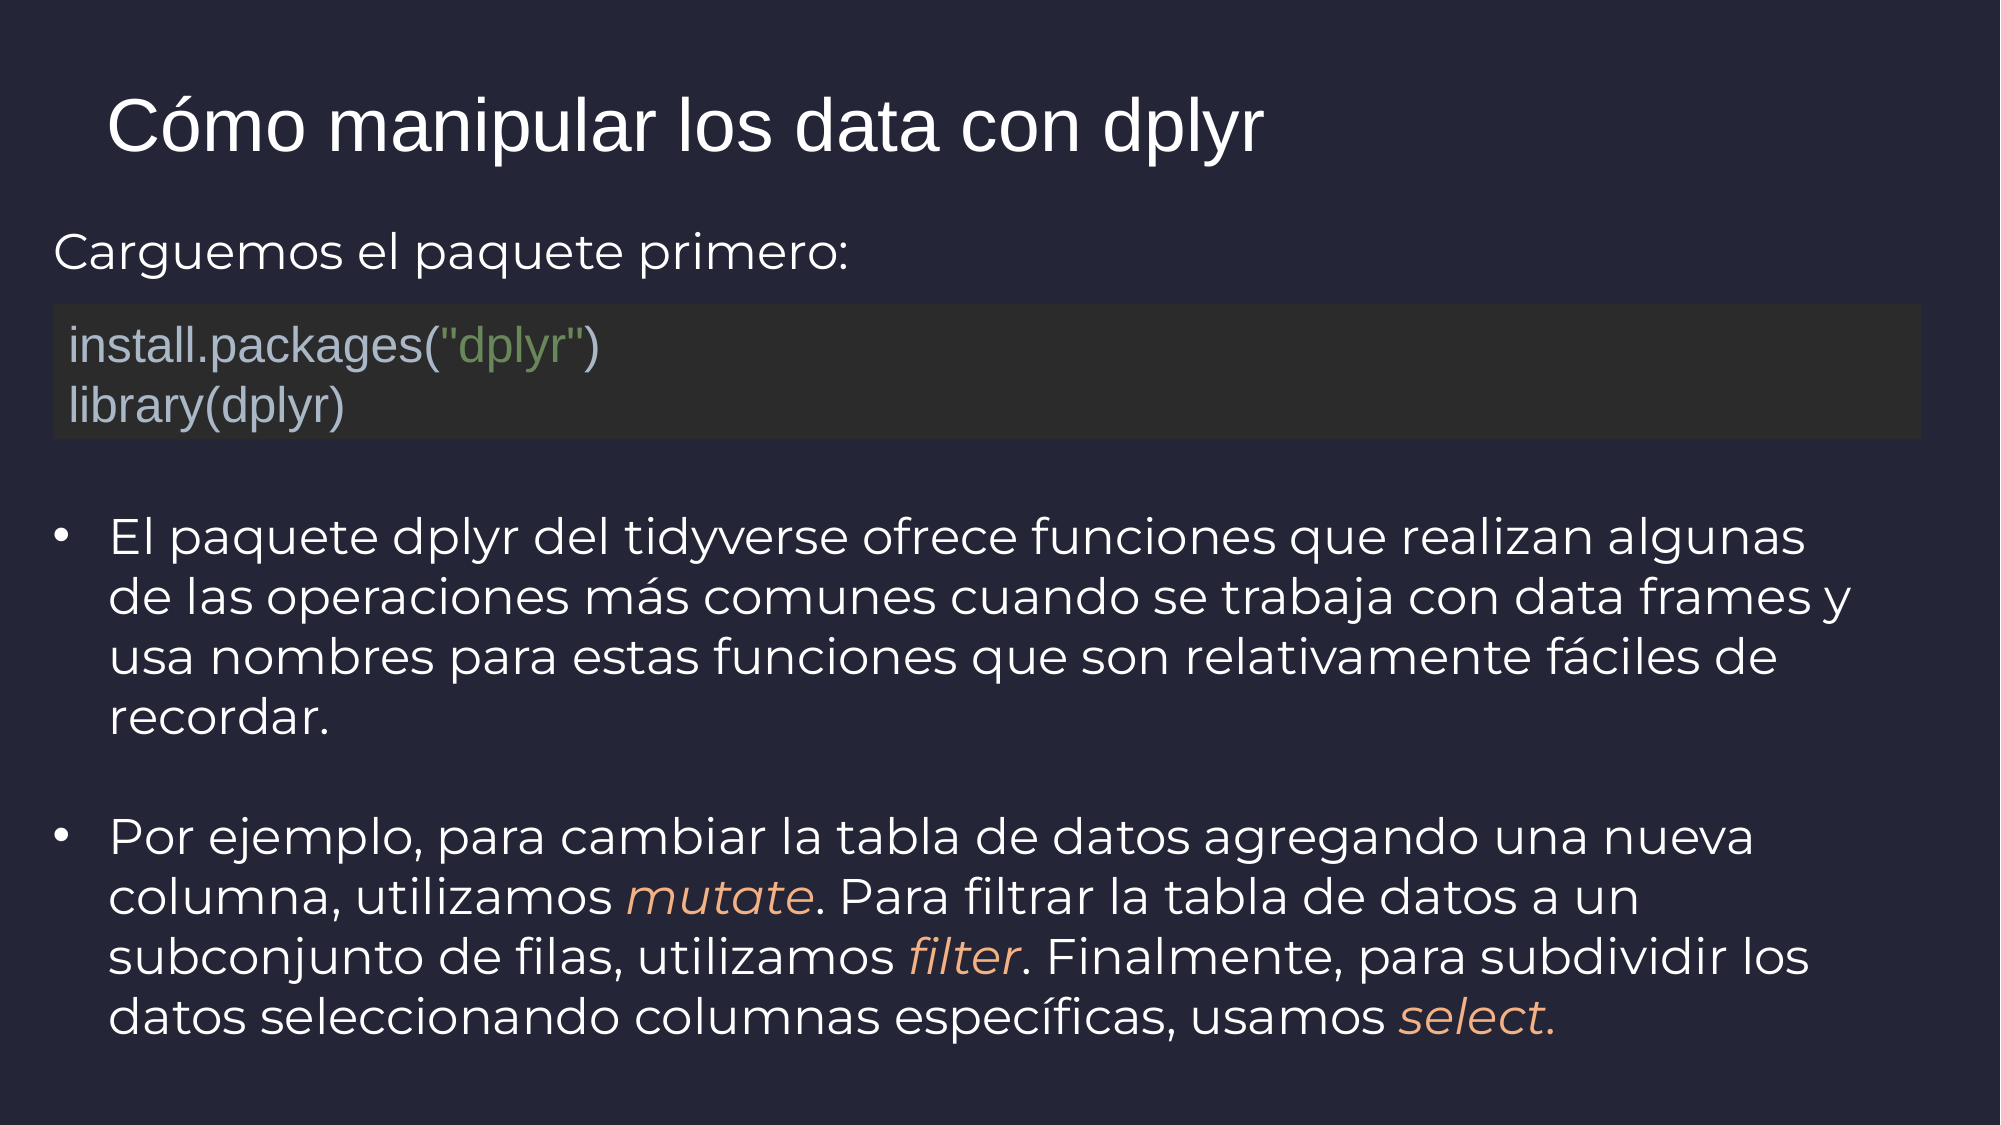

# Cómo manipular los data con dplyr
Carguemos el paquete primero:
install.packages("dplyr")
library(dplyr)
El paquete dplyr del tidyverse ofrece funciones que realizan algunas de las operaciones más comunes cuando se trabaja con data frames y usa nombres para estas funciones que son relativamente fáciles de recordar.

Por ejemplo, para cambiar la tabla de datos agregando una nueva columna, utilizamos mutate. Para filtrar la tabla de datos a un subconjunto de filas, utilizamos filter. Finalmente, para subdividir los datos seleccionando columnas específicas, usamos select.